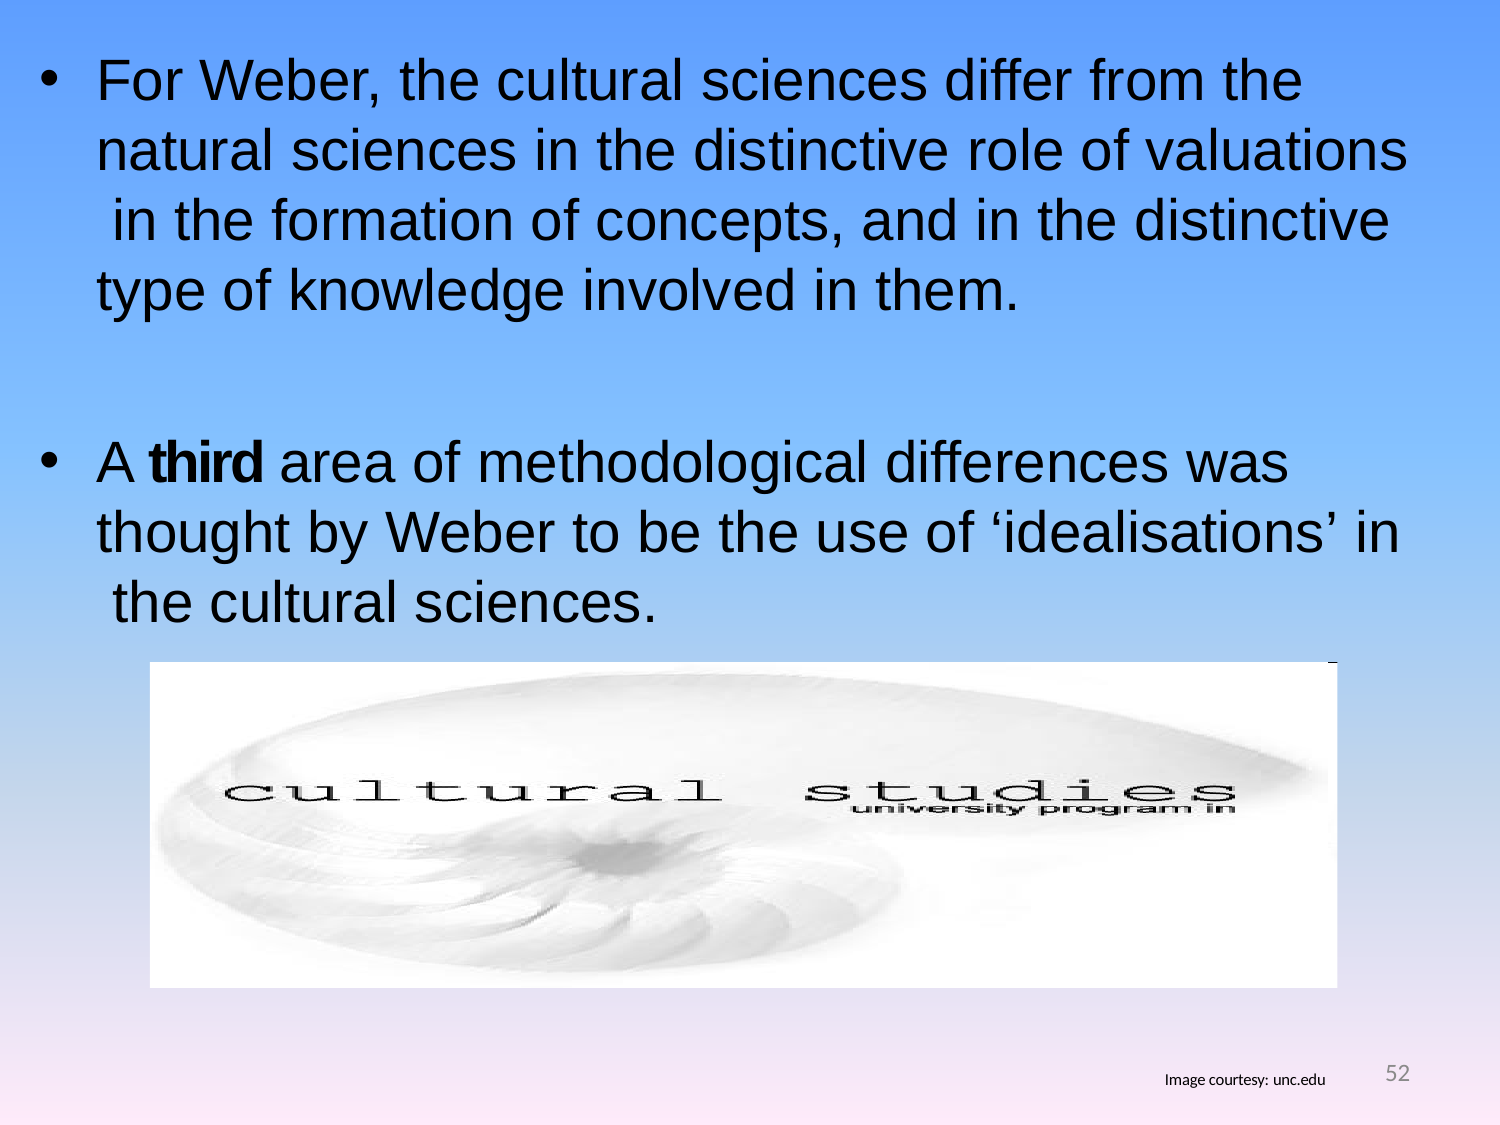

For Weber, the cultural sciences differ from the  natural sciences in the distinctive role of valuations  in the formation of concepts, and in the distinctive  type of knowledge involved in them.

A third area of methodological differences was  thought by Weber to be the use of ‘idealisations’ in  the cultural sciences.

52
Image courtesy: unc.edu